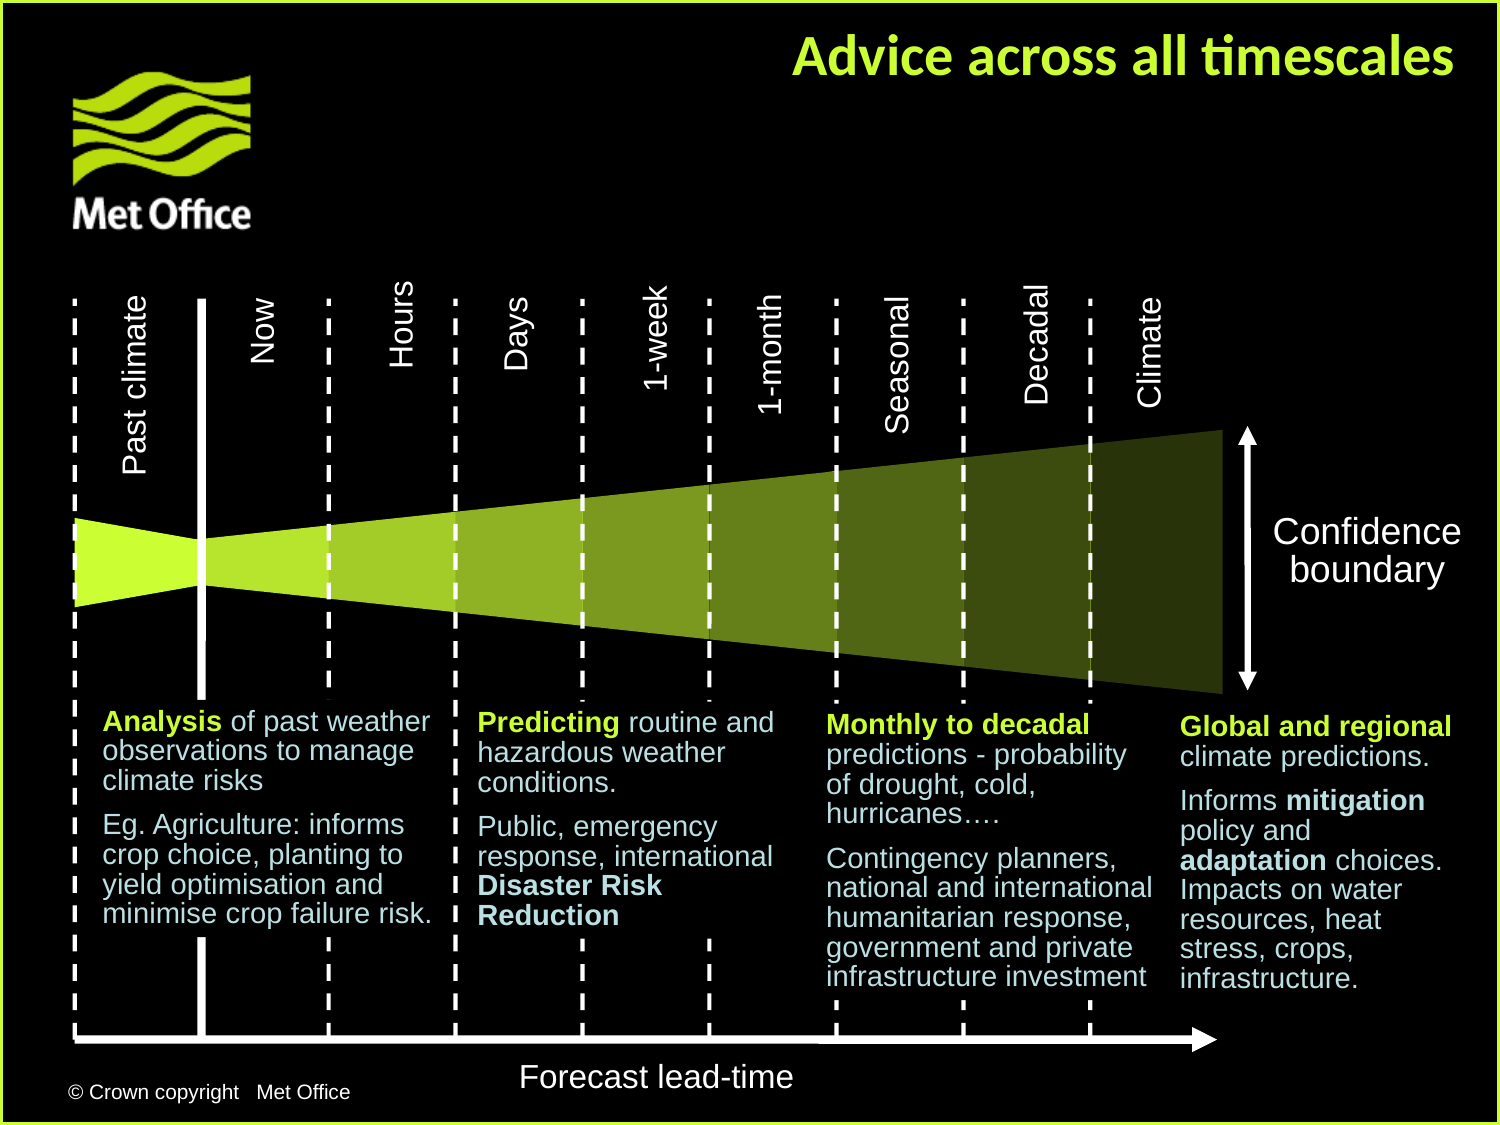

# Advice across all timescales

Decadal
Past climate
1-week
Hours
1-month
Seasonal
Days
Climate
Now

Confidence boundary

Analysis of past weather observations to manage climate risks
Eg. Agriculture: informs crop choice, planting to yield optimisation and minimise crop failure risk.
Predicting routine and hazardous weather conditions.
Public, emergency response, international Disaster Risk Reduction
Monthly to decadal predictions - probability
of drought, cold, hurricanes….
Contingency planners, national and international humanitarian response, government and private infrastructure investment
Global and regional climate predictions.
Informs mitigation policy and adaptation choices. Impacts on water resources, heat stress, crops, infrastructure.

Forecast lead-time
© Crown copyright   Met Office